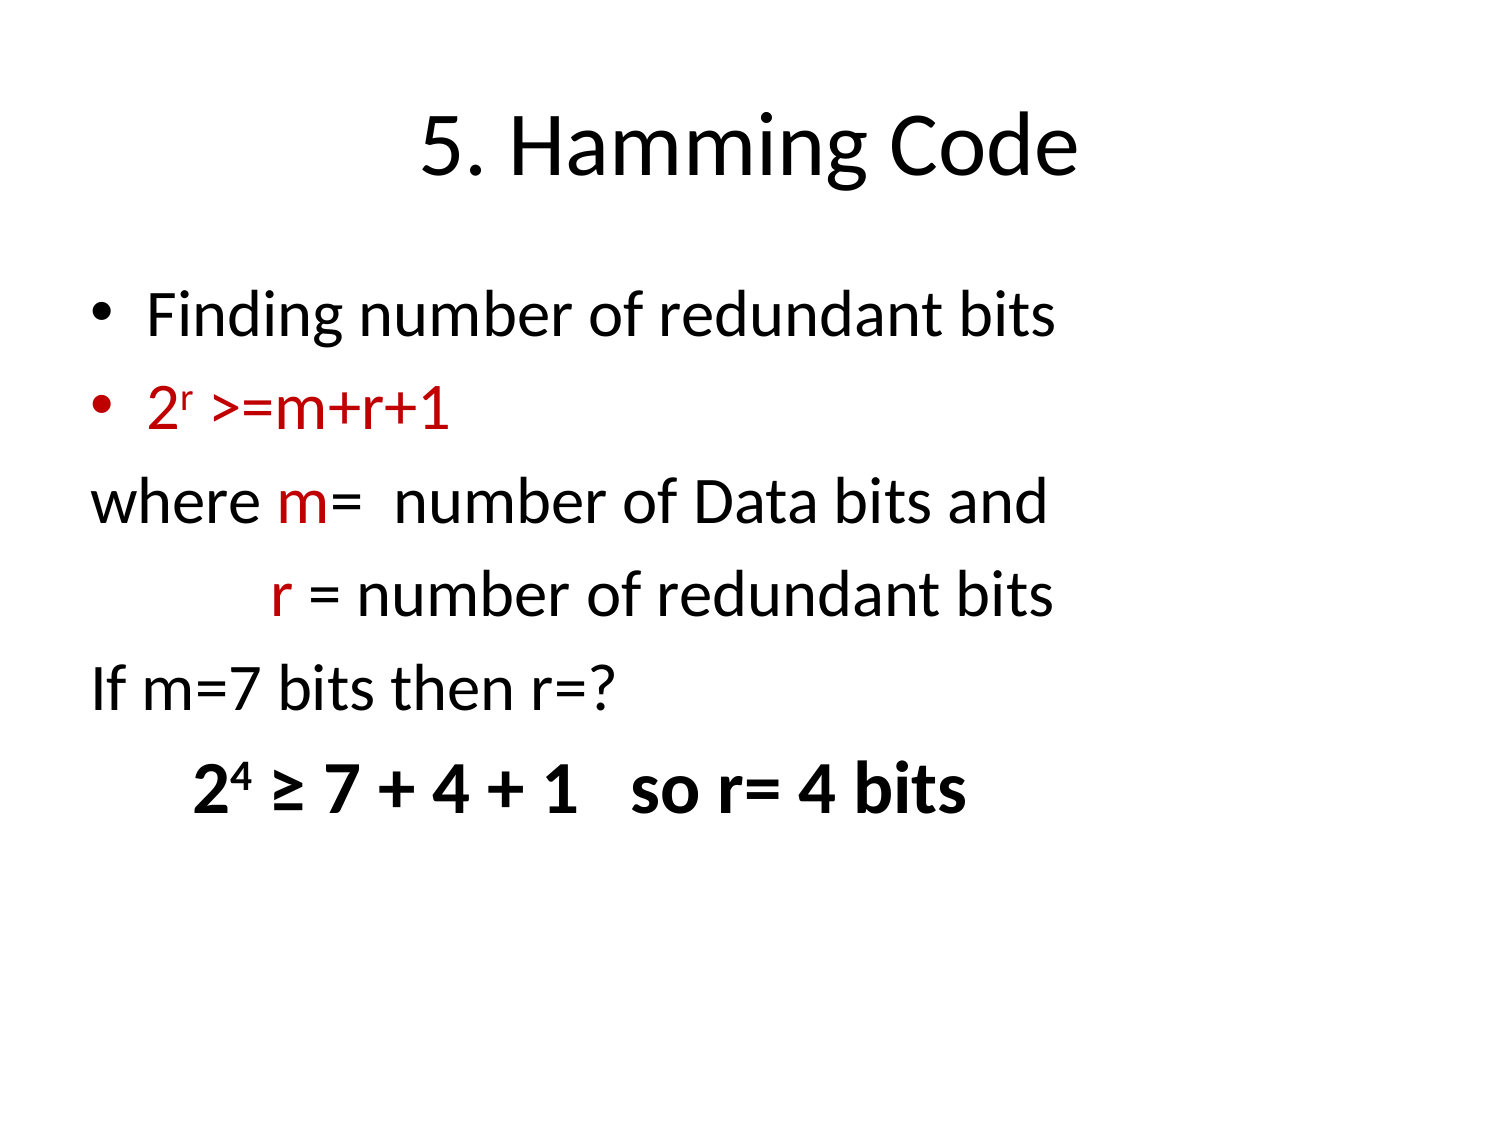

# 5. Hamming Code
Finding number of redundant bits
2r >=m+r+1
where m=  number of Data bits and
            r = number of redundant bits
If m=7 bits then r=?
      24 ≥ 7 + 4 + 1   so r= 4 bits